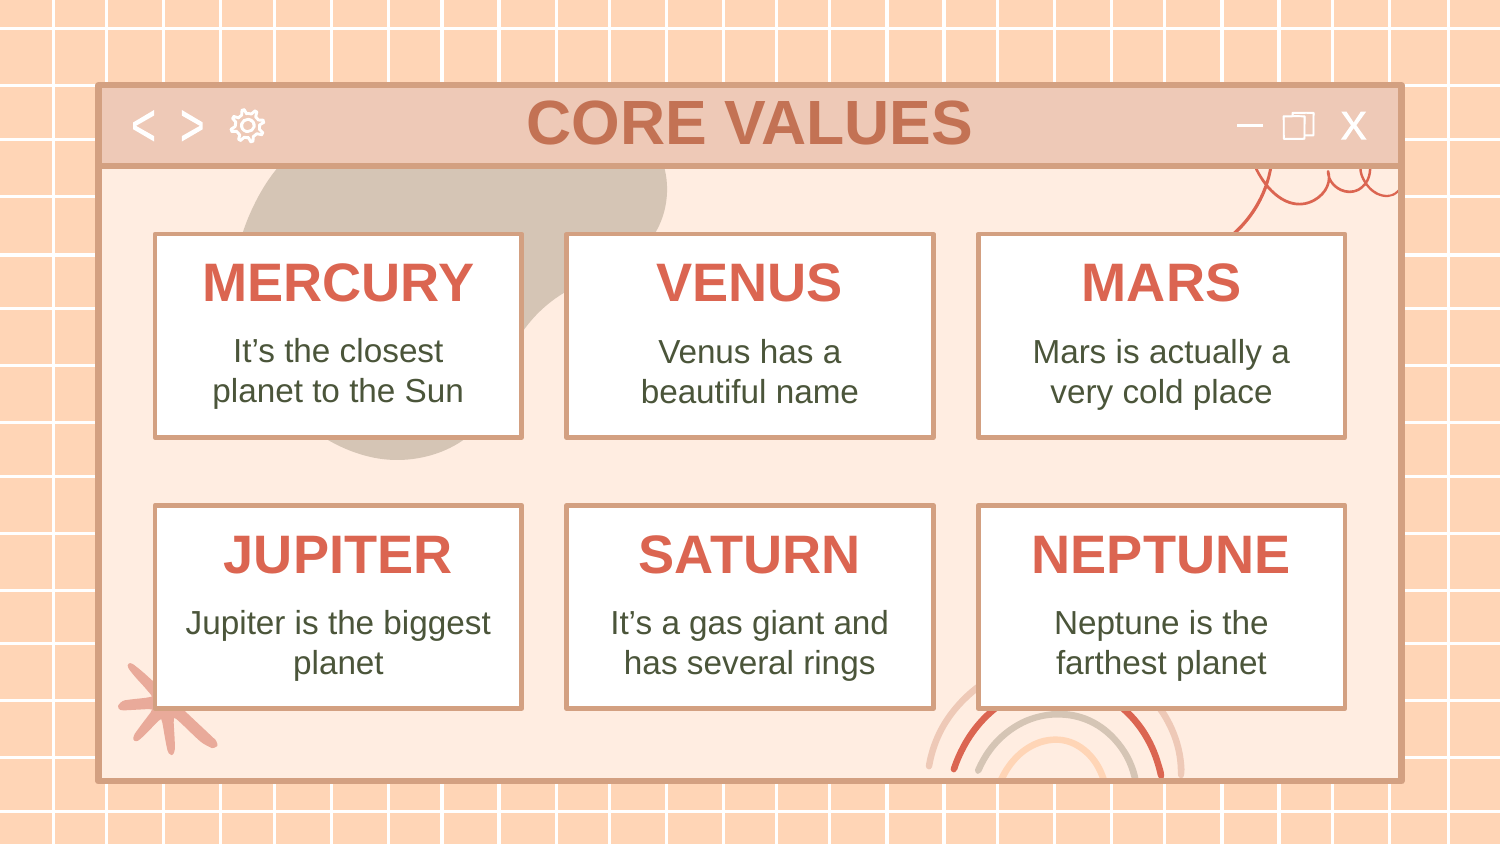

# CORE VALUES

VENUS
MARS
MERCURY
It’s the closest planet to the Sun
Venus has a beautiful name
Mars is actually a very cold place

JUPITER
SATURN
NEPTUNE
Jupiter is the biggest planet
It’s a gas giant and has several rings
Neptune is the farthest planet